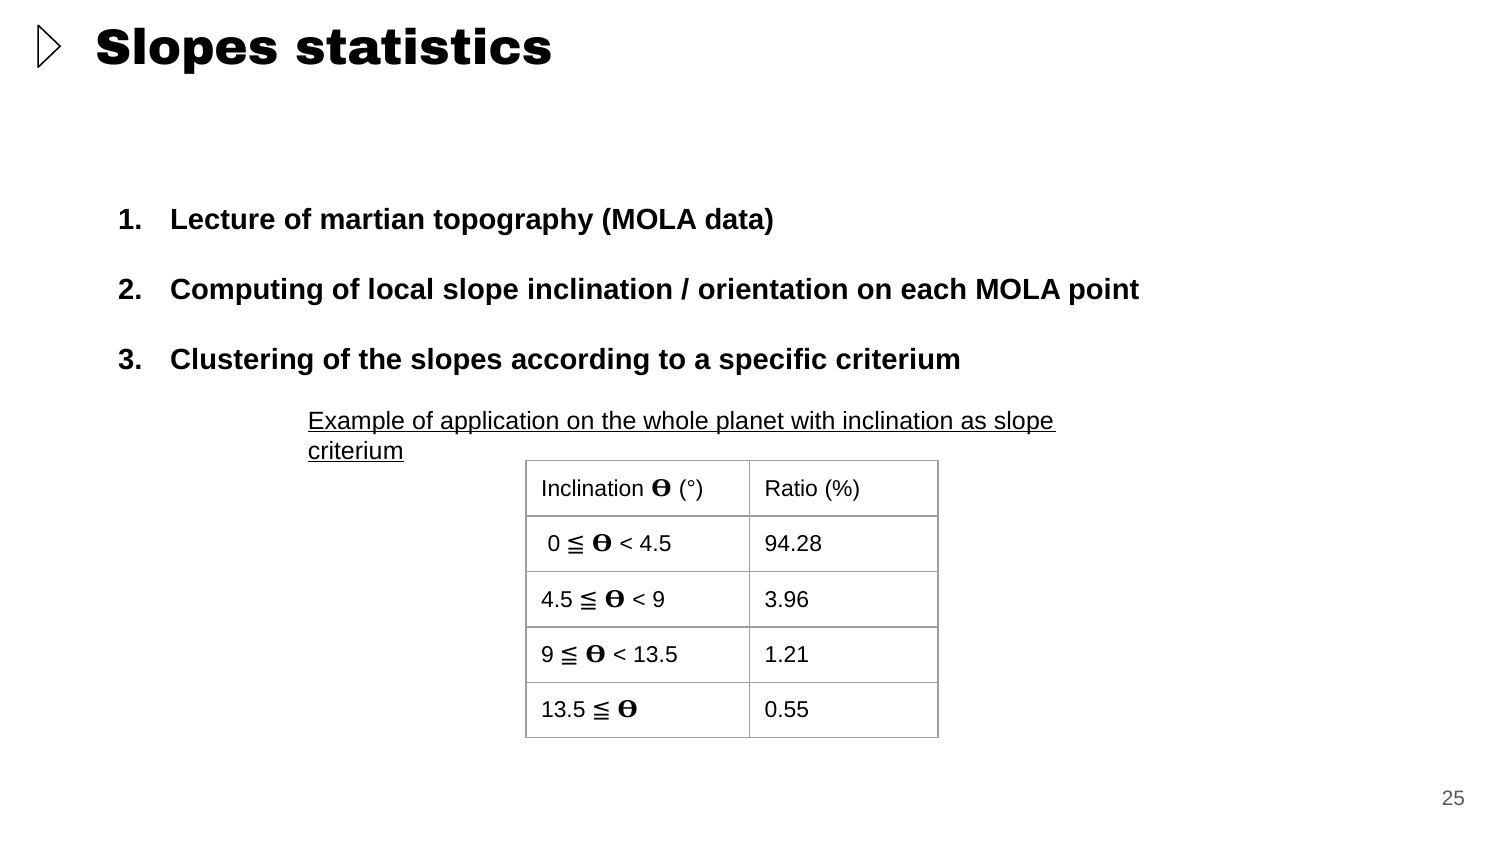

# Slopes statistics
Lecture of martian topography (MOLA data)
Computing of local slope inclination / orientation on each MOLA point
Clustering of the slopes according to a specific criterium
Example of application on the whole planet with inclination as slope criterium
| Inclination 𝚹 (°) | Ratio (%) |
| --- | --- |
| 0 ≦ 𝚹 < 4.5 | 94.28 |
| 4.5 ≦ 𝚹 < 9 | 3.96 |
| 9 ≦ 𝚹 < 13.5 | 1.21 |
| 13.5 ≦ 𝚹 | 0.55 |
25